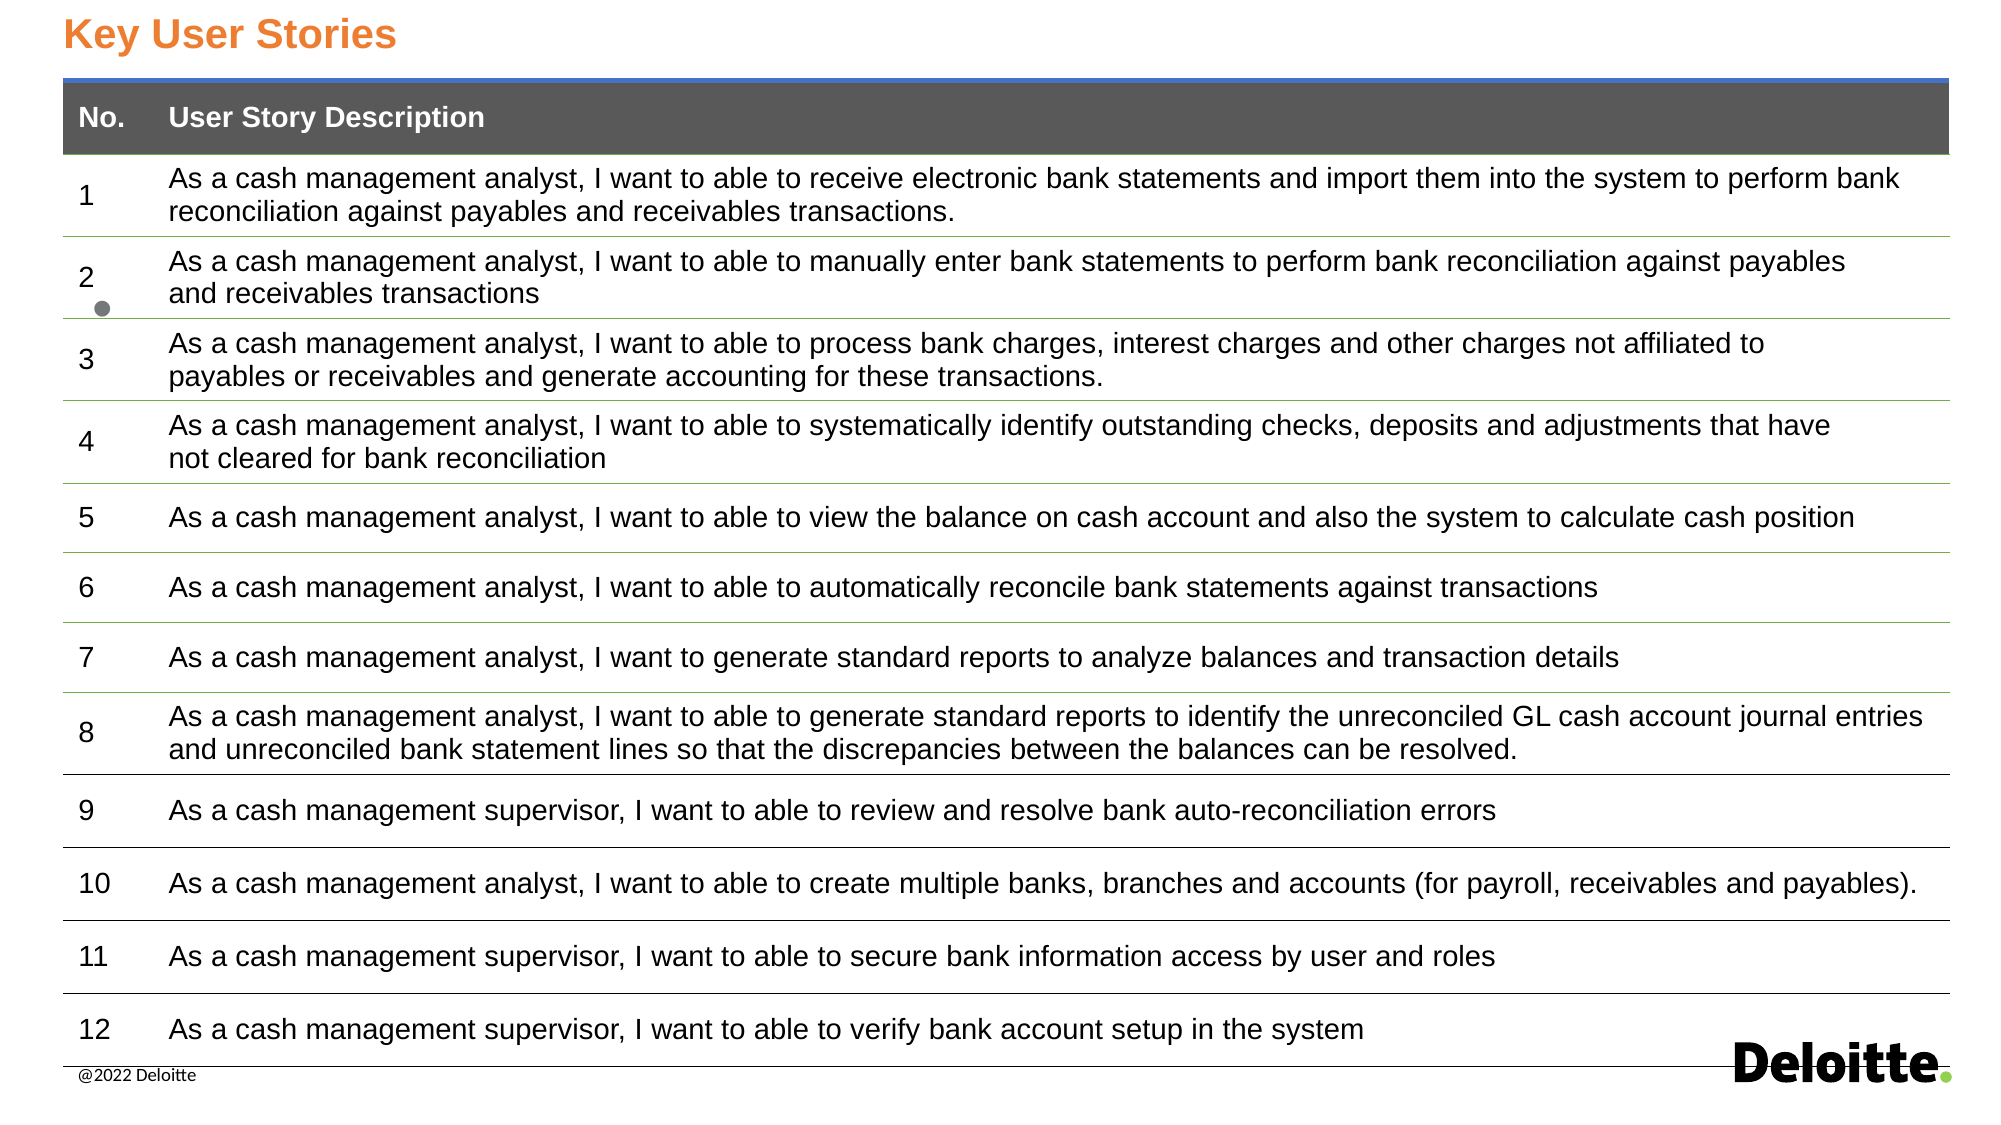

# Key User Stories
| No. | User Story Description |
| --- | --- |
| 1​ | As a cash management analyst, I want to able to receive electronic bank statements and import them into the system to perform bank reconciliation against payables and receivables transactions. ​ |
| 2​ | As a cash management analyst, I want to able to manually enter bank statements to perform bank reconciliation against payables and receivables transactions​ |
| 3​ | As a cash management analyst, I want to able to process bank charges, interest charges and other charges not affiliated to payables or receivables and generate accounting for these transactions.​ |
| 4​ | As a cash management analyst, I want to able to systematically identify outstanding checks, deposits and adjustments that have not cleared for bank reconciliation​ |
| 5​ | As a cash management analyst, I want to able to view the balance on cash account and also the system to calculate cash position​ |
| 6​ | As a cash management analyst, I want to able to automatically reconcile bank statements against transactions​ |
| 7​ | As a cash management analyst, I want to generate standard reports to analyze balances and transaction details​ |
| 8​ | As a cash management analyst, I want to able to generate standard reports to identify the unreconciled GL cash account journal entries and unreconciled bank statement lines so that the discrepancies between the balances can be resolved.​ |
| 9​ | As a cash management supervisor, I want to able to review and resolve bank auto-reconciliation errors ​ |
| 10 | As a cash management analyst, I want to able to create multiple banks, branches and accounts (for payroll, receivables and payables). ​ |
| 11 | As a cash management supervisor, I want to able to secure bank information access by user and roles​ |
| 12 | As a cash management supervisor, I want to able to verify bank account setup in the system​ |